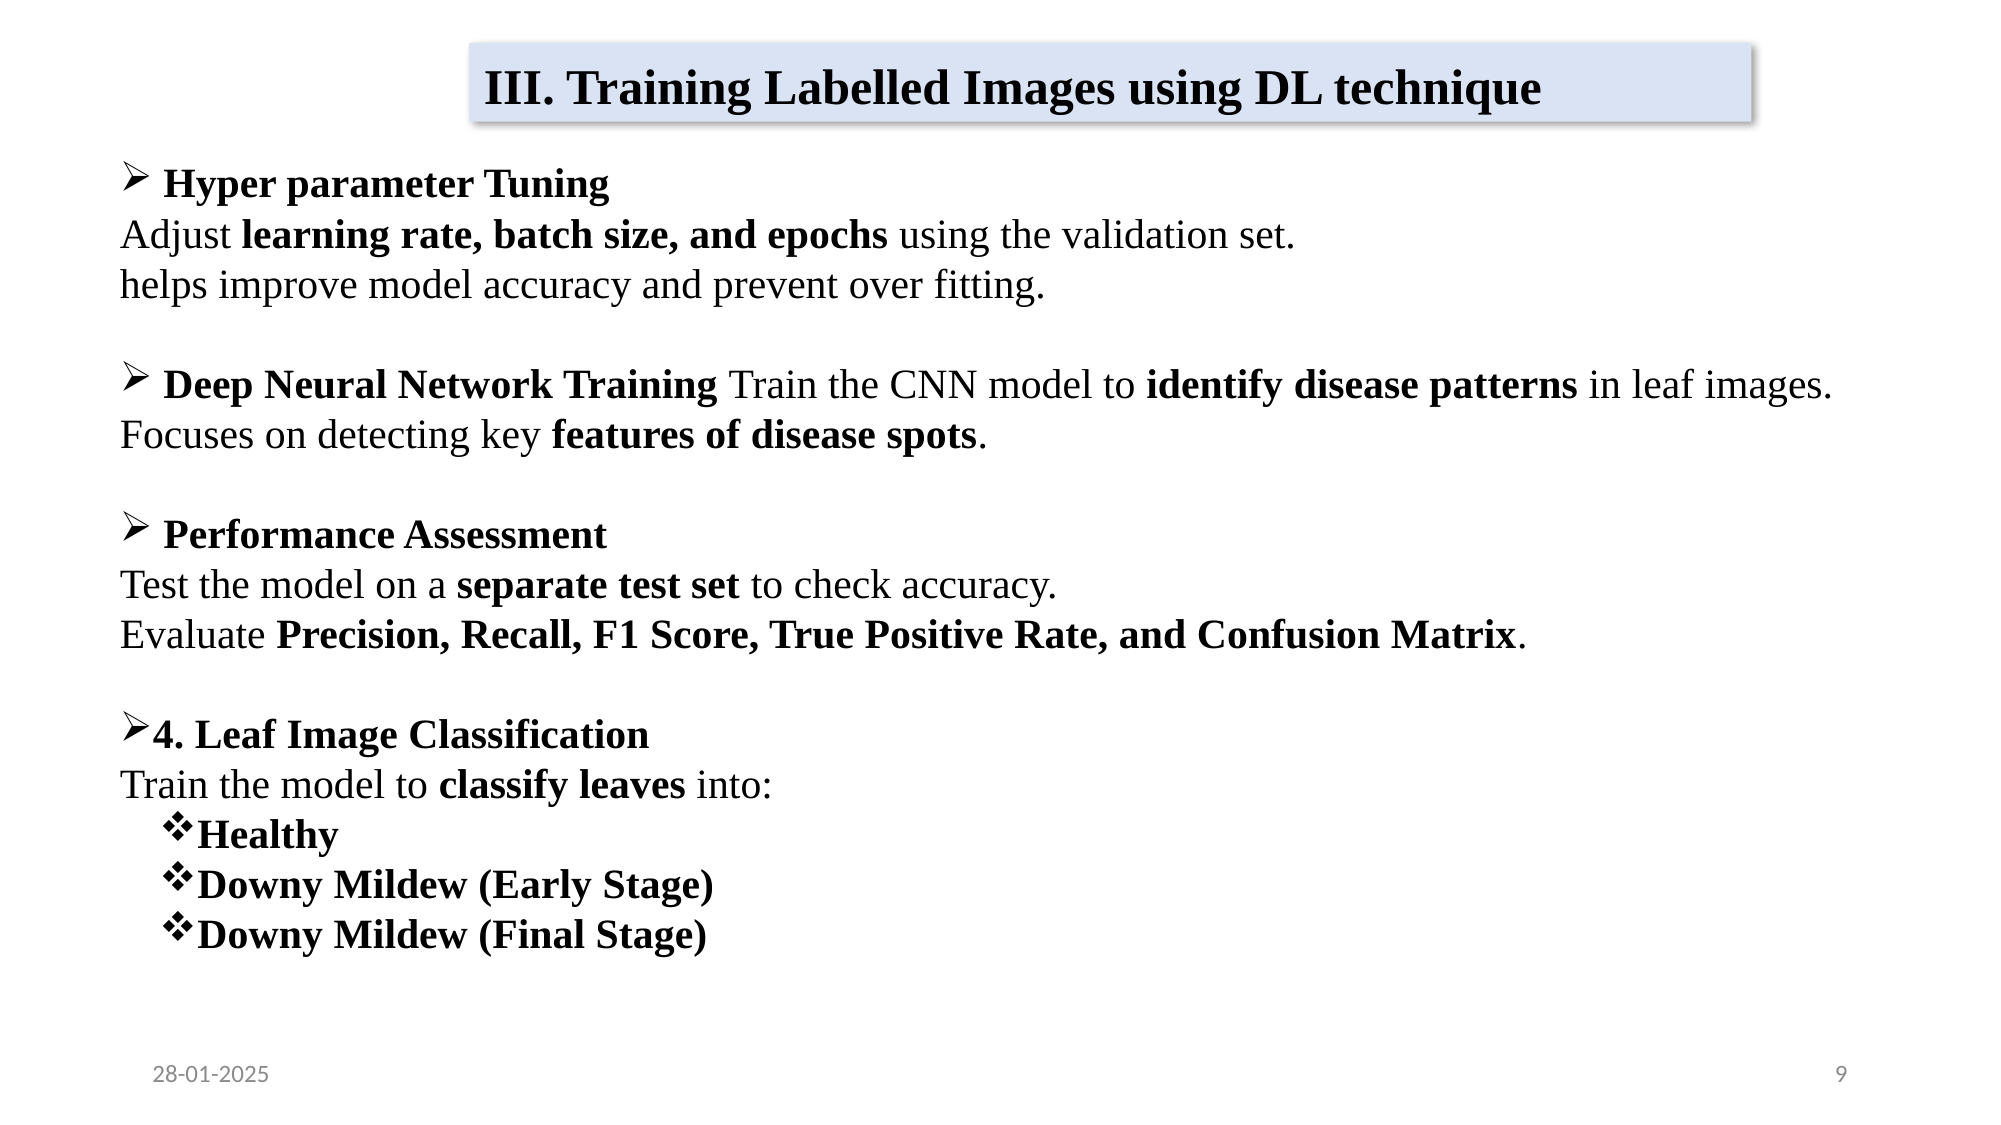

III. Training Labelled Images using DL technique
 Hyper parameter Tuning
Adjust learning rate, batch size, and epochs using the validation set.
helps improve model accuracy and prevent over fitting.

 Deep Neural Network Training Train the CNN model to identify disease patterns in leaf images.
Focuses on detecting key features of disease spots.

 Performance Assessment
Test the model on a separate test set to check accuracy.
Evaluate Precision, Recall, F1 Score, True Positive Rate, and Confusion Matrix.

4. Leaf Image Classification
Train the model to classify leaves into:
Healthy
Downy Mildew (Early Stage)
Downy Mildew (Final Stage)

28-01-2025
9